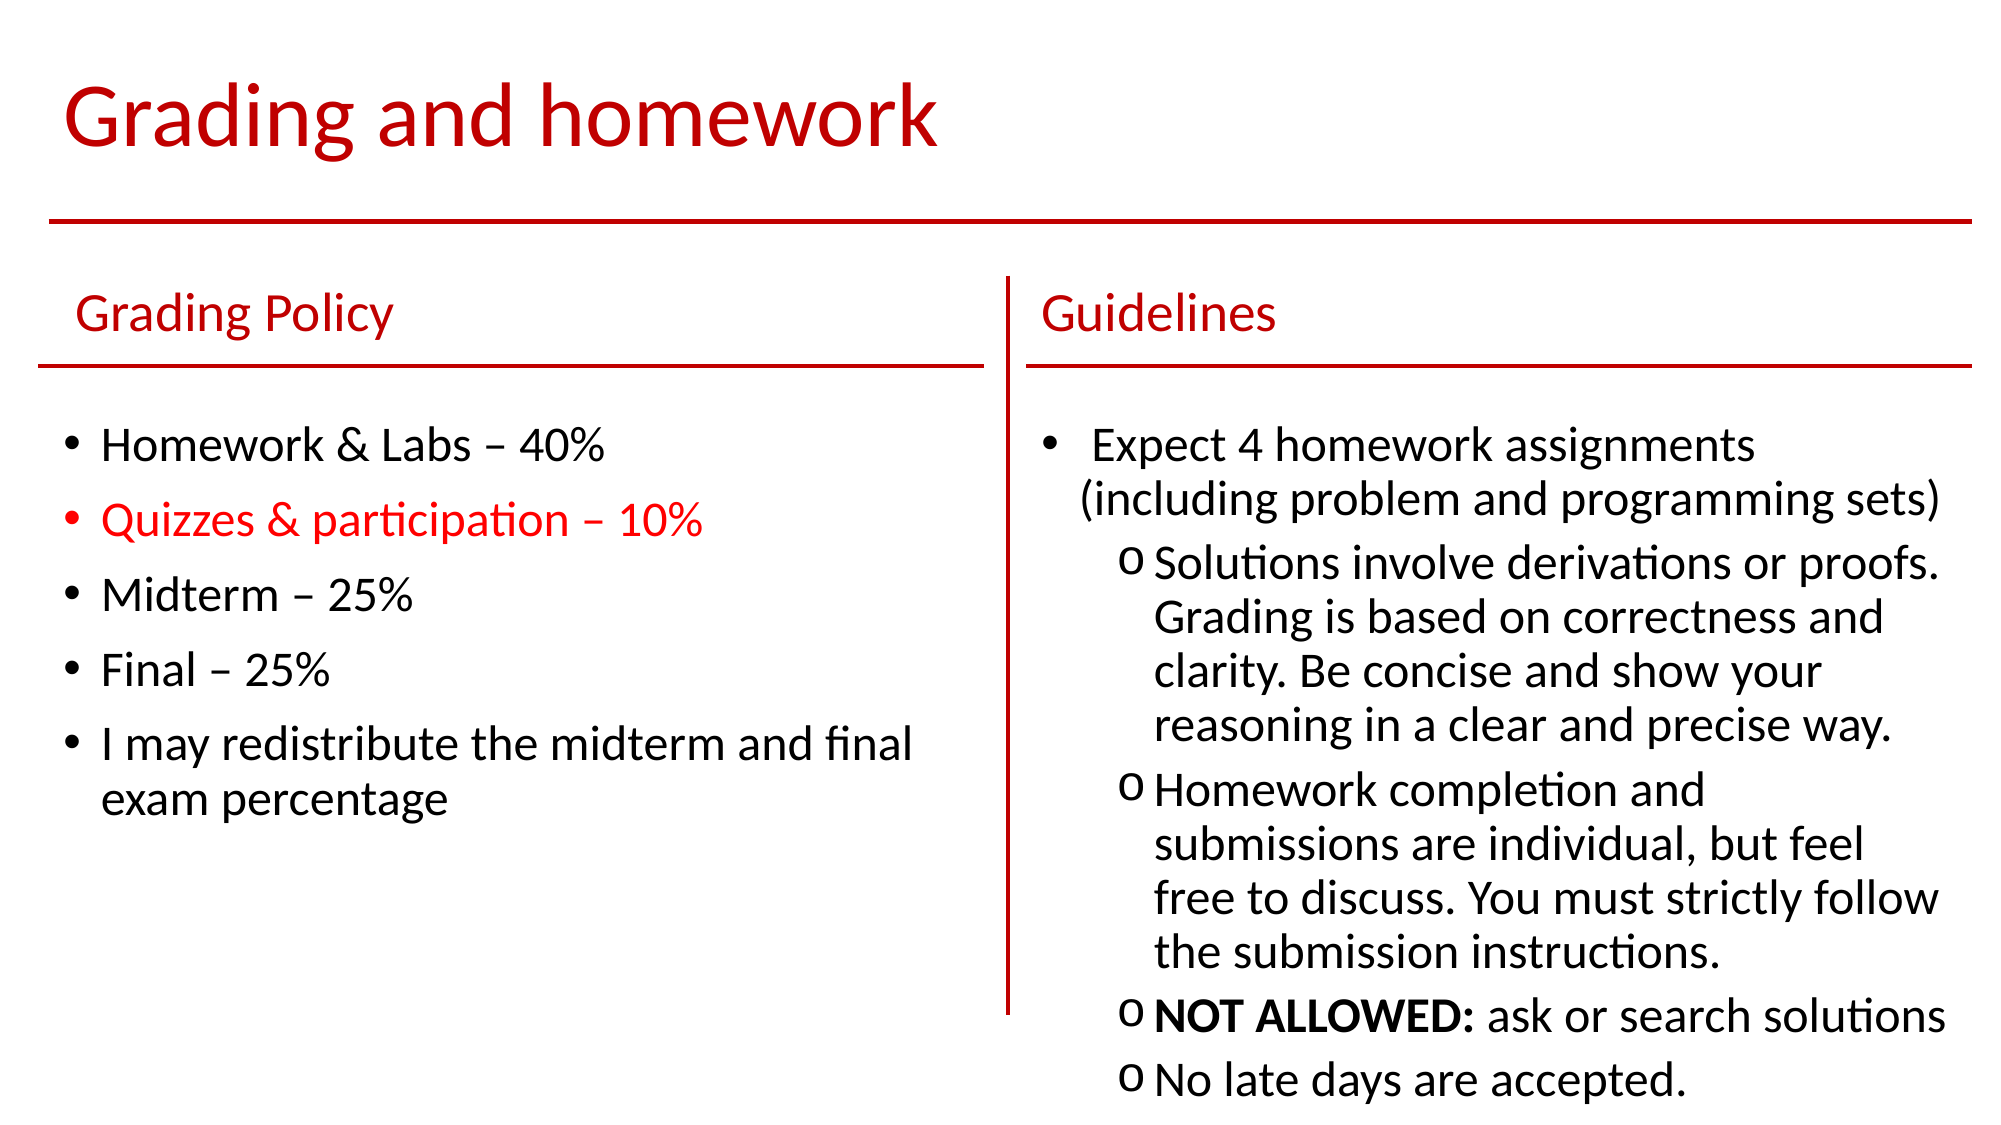

# Grading and homework
 Grading Policy
Guidelines
 Expect 4 homework assignments (including problem and programming sets)
Solutions involve derivations or proofs. Grading is based on correctness and clarity. Be concise and show your reasoning in a clear and precise way.
Homework completion and submissions are individual, but feel free to discuss. You must strictly follow the submission instructions.
NOT ALLOWED: ask or search solutions
No late days are accepted.

Homework & Labs – 40%
Quizzes & participation – 10%
Midterm – 25%
Final – 25%
I may redistribute the midterm and final exam percentage